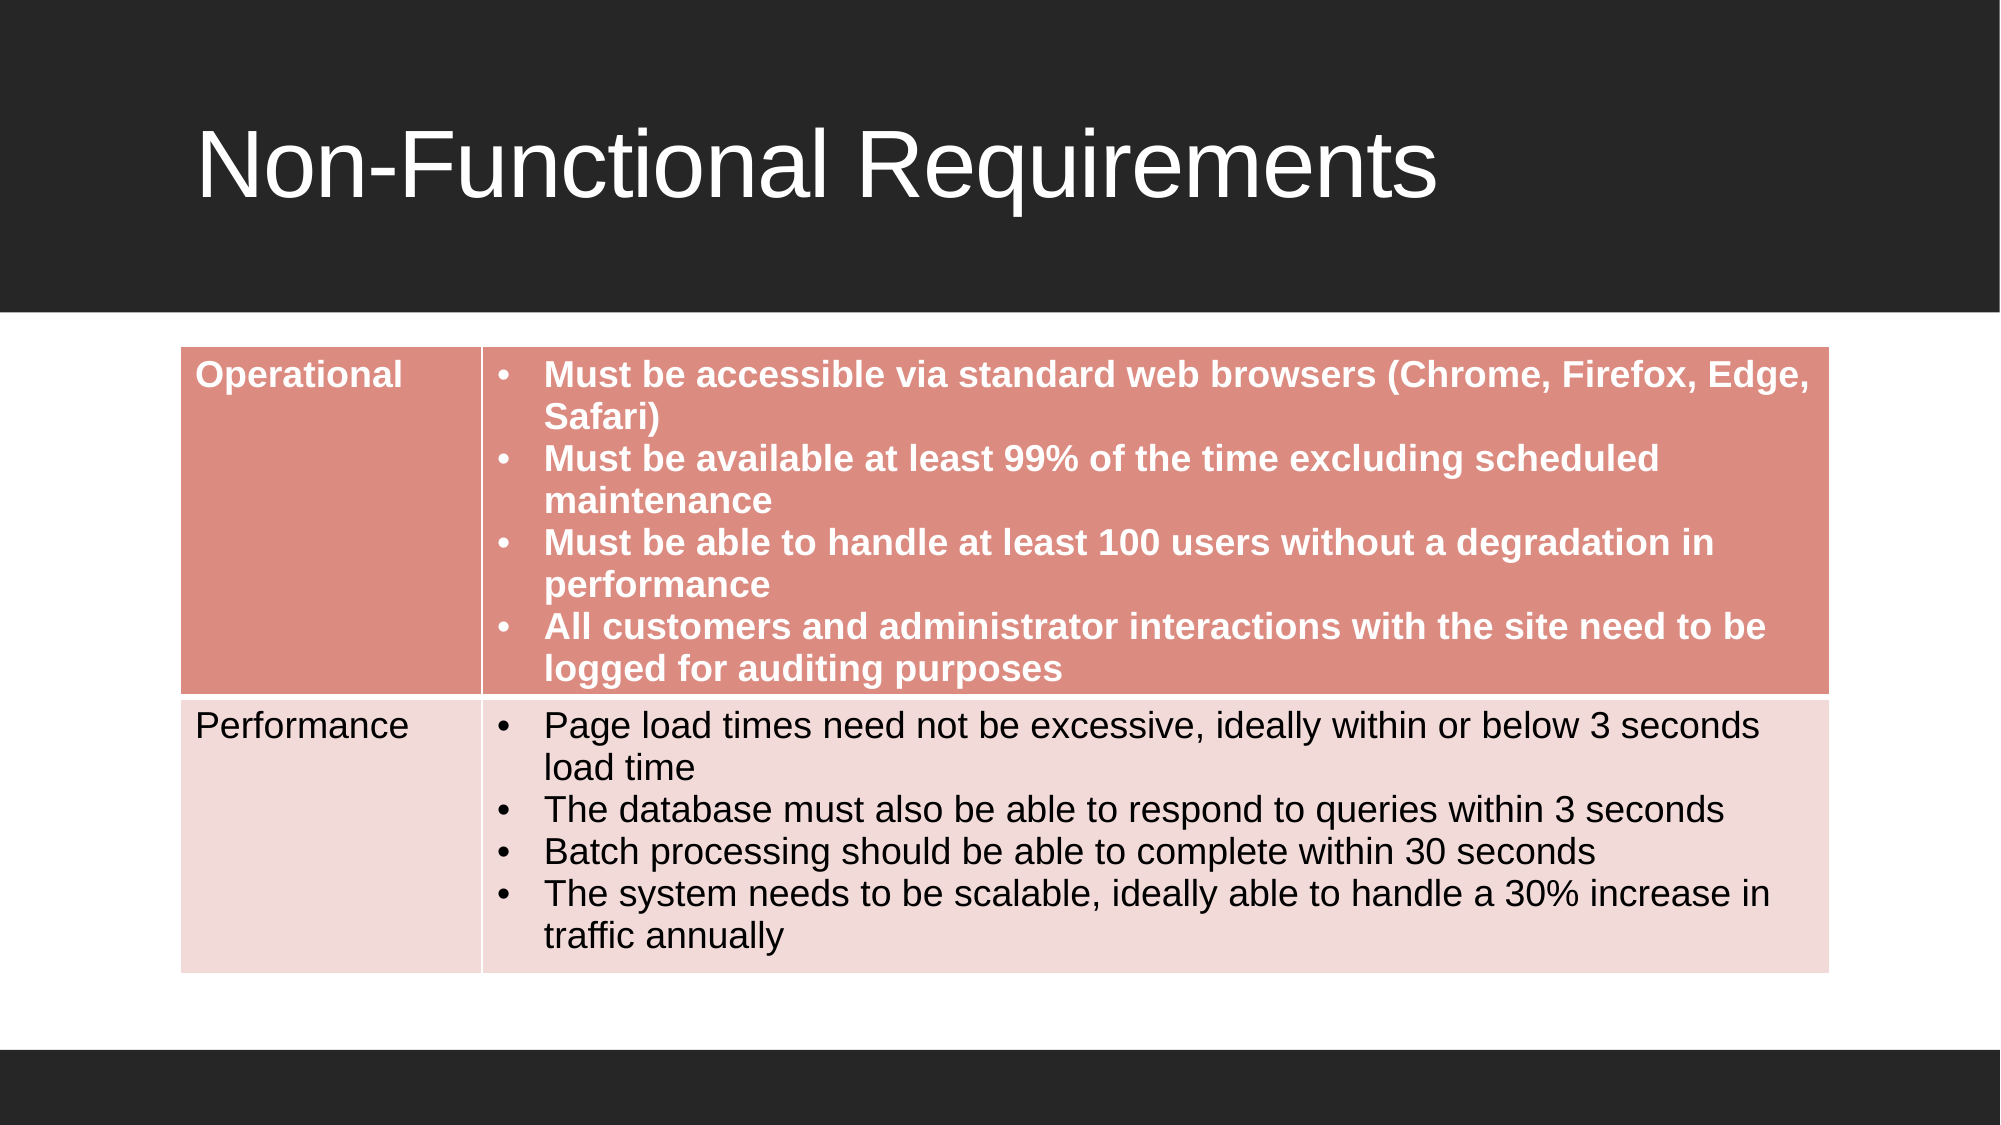

# Non-Functional Requirements
| Operational | Must be accessible via standard web browsers (Chrome, Firefox, Edge, Safari) Must be available at least 99% of the time excluding scheduled maintenance Must be able to handle at least 100 users without a degradation in performance All customers and administrator interactions with the site need to be logged for auditing purposes |
| --- | --- |
| Performance | Page load times need not be excessive, ideally within or below 3 seconds load time The database must also be able to respond to queries within 3 seconds Batch processing should be able to complete within 30 seconds The system needs to be scalable, ideally able to handle a 30% increase in traffic annually |